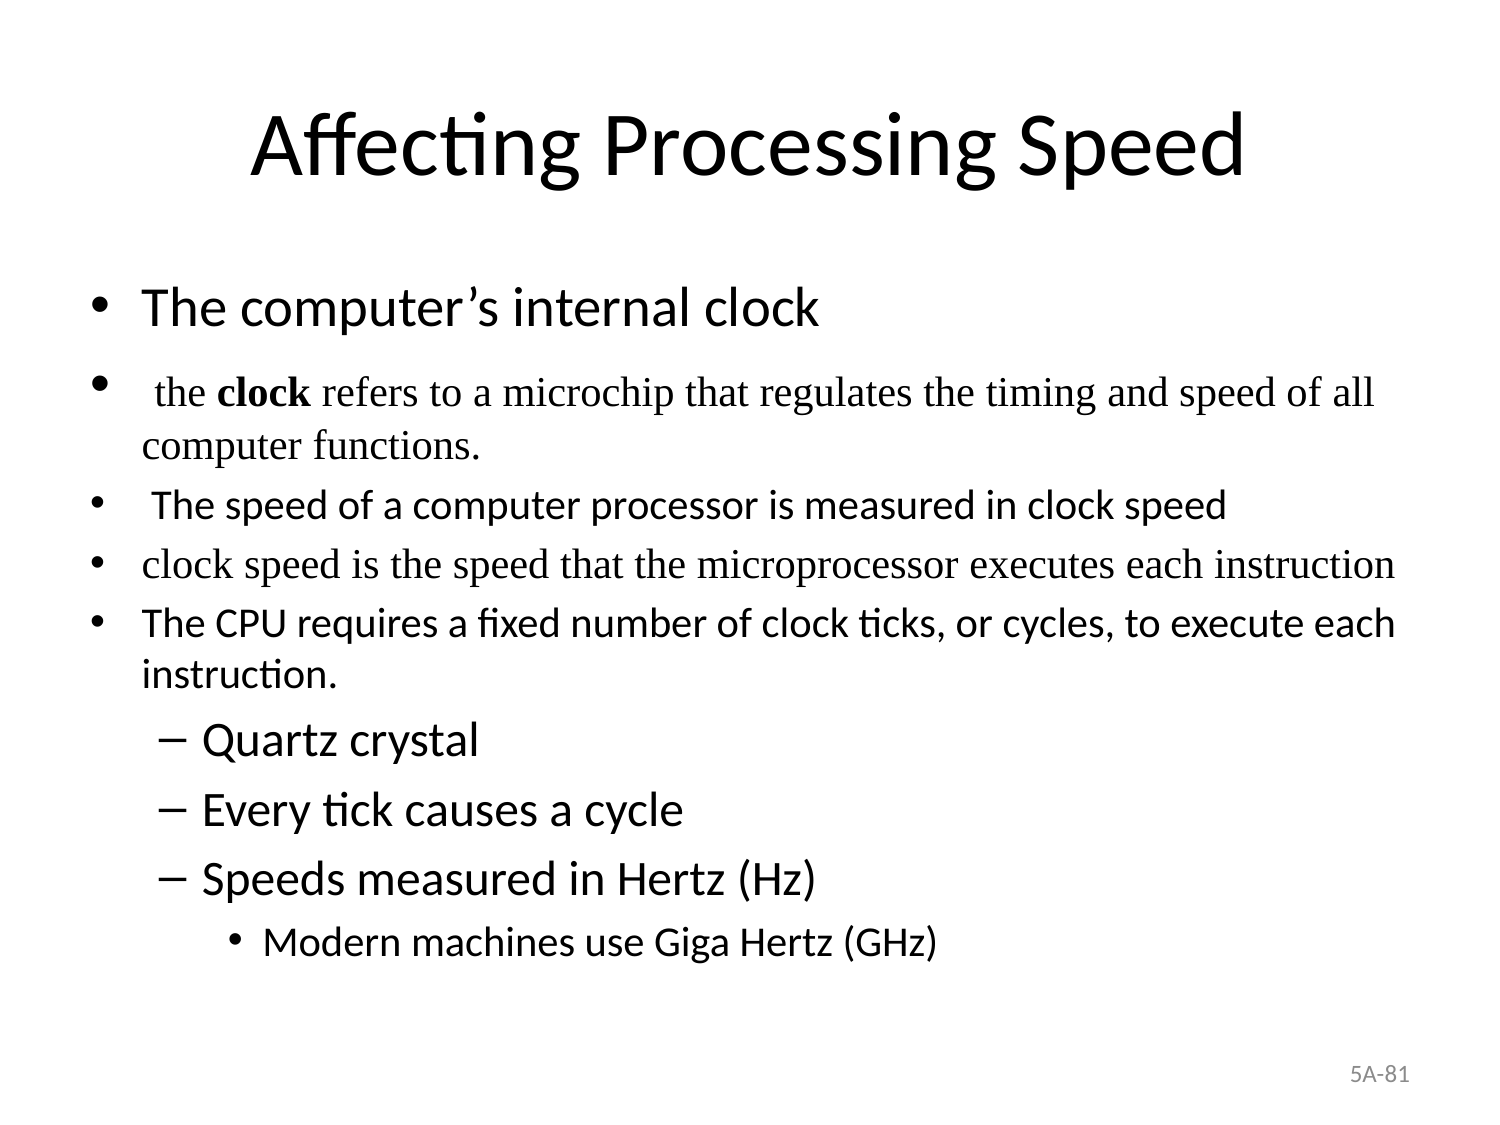

# Affecting Processing Speed
The computer’s internal clock
 the clock refers to a microchip that regulates the timing and speed of all computer functions.
 The speed of a computer processor is measured in clock speed
clock speed is the speed that the microprocessor executes each instruction
The CPU requires a fixed number of clock ticks, or cycles, to execute each instruction.
Quartz crystal
Every tick causes a cycle
Speeds measured in Hertz (Hz)
Modern machines use Giga Hertz (GHz)
5A-81